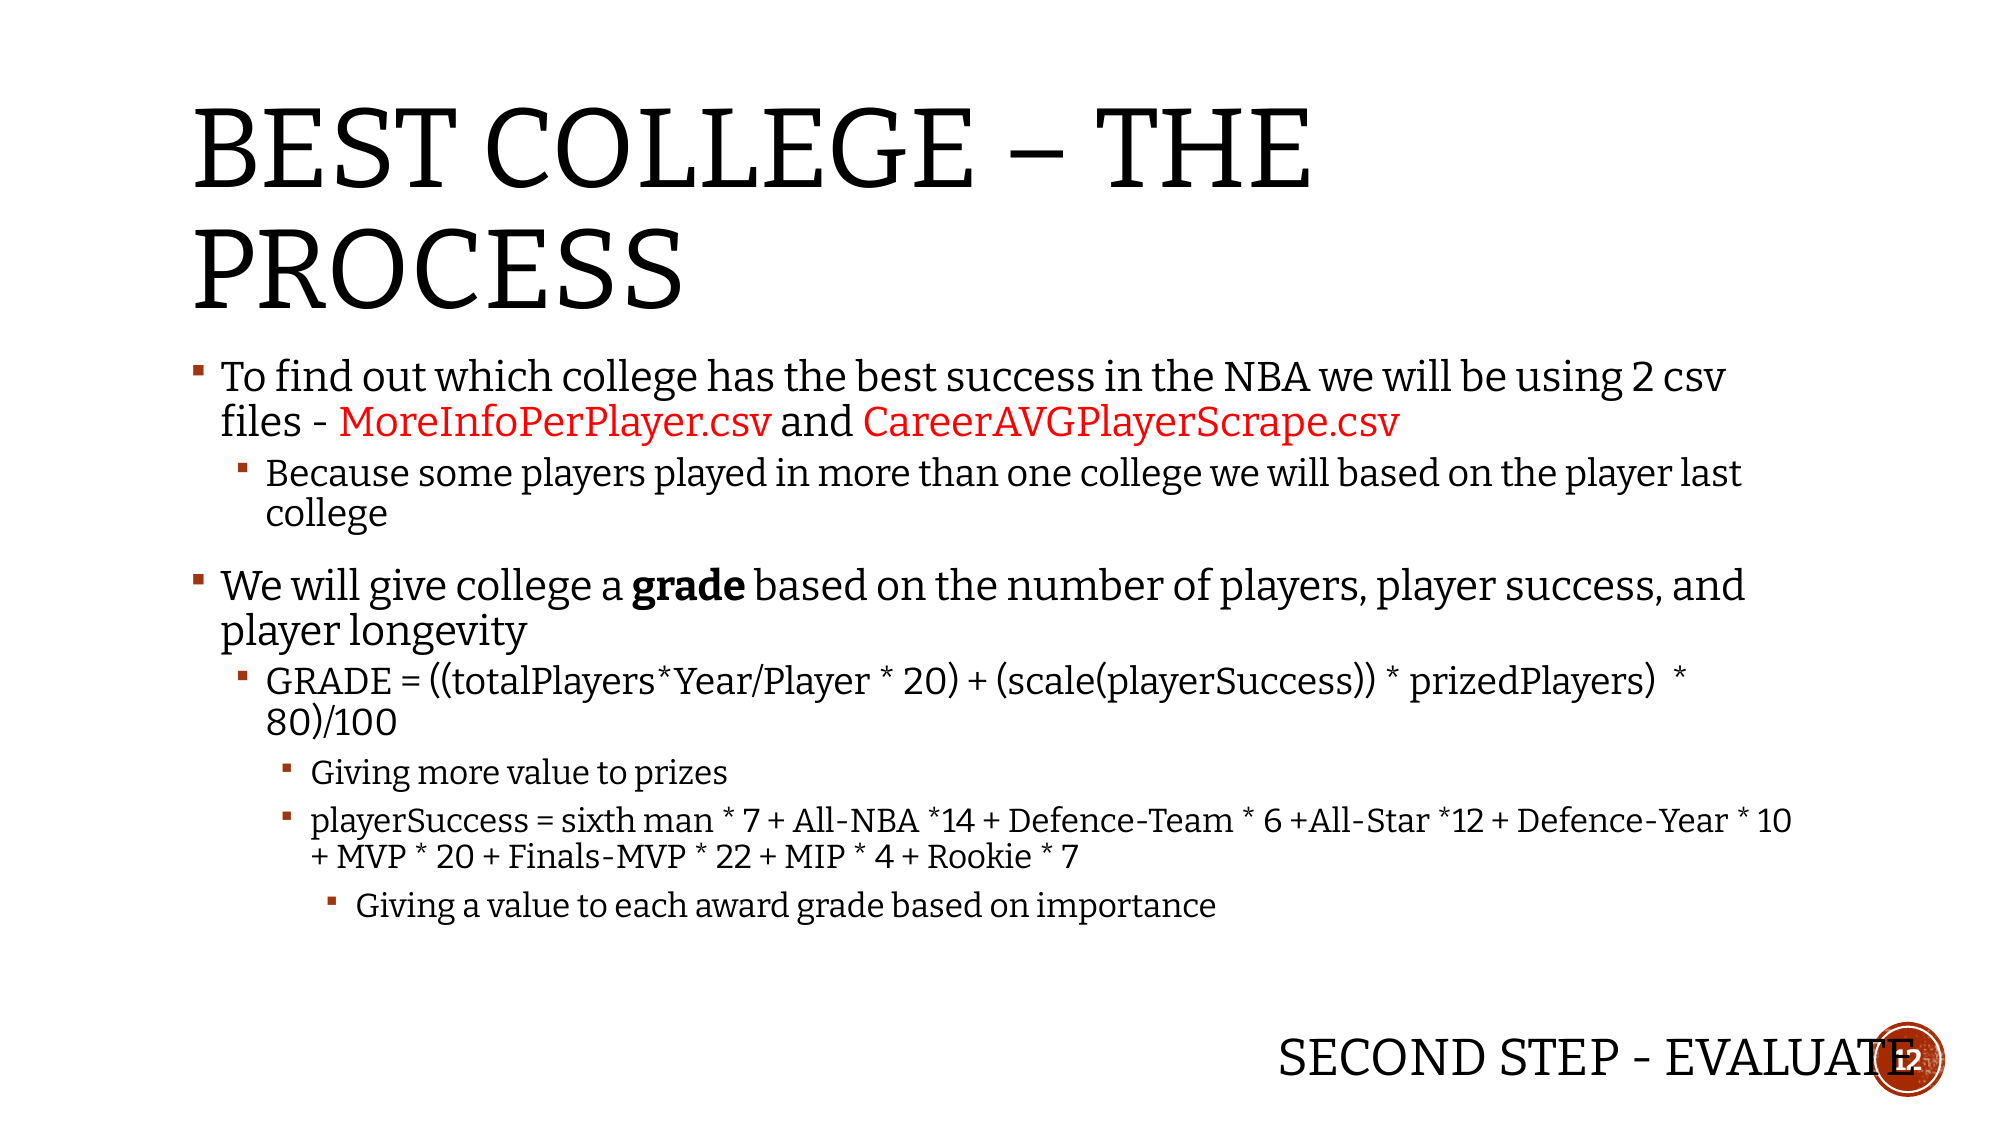

# Best college – the process
To find out which college has the best success in the NBA we will be using 2 csv files - MoreInfoPerPlayer.csv and CareerAVGPlayerScrape.csv
Because some players played in more than one college we will based on the player last college
We will give college a grade based on the number of players, player success, and player longevity
GRADE = ((totalPlayers*Year/Player * 20) + (scale(playerSuccess)) * prizedPlayers)  * 80)/100
Giving more value to prizes
playerSuccess = sixth man * 7 + All-NBA *14 + Defence-Team * 6 +All-Star *12 + Defence-Year * 10 + MVP * 20 + Finals-MVP * 22 + MIP * 4 + Rookie * 7
Giving a value to each award grade based on importance

second step - evaluate
12